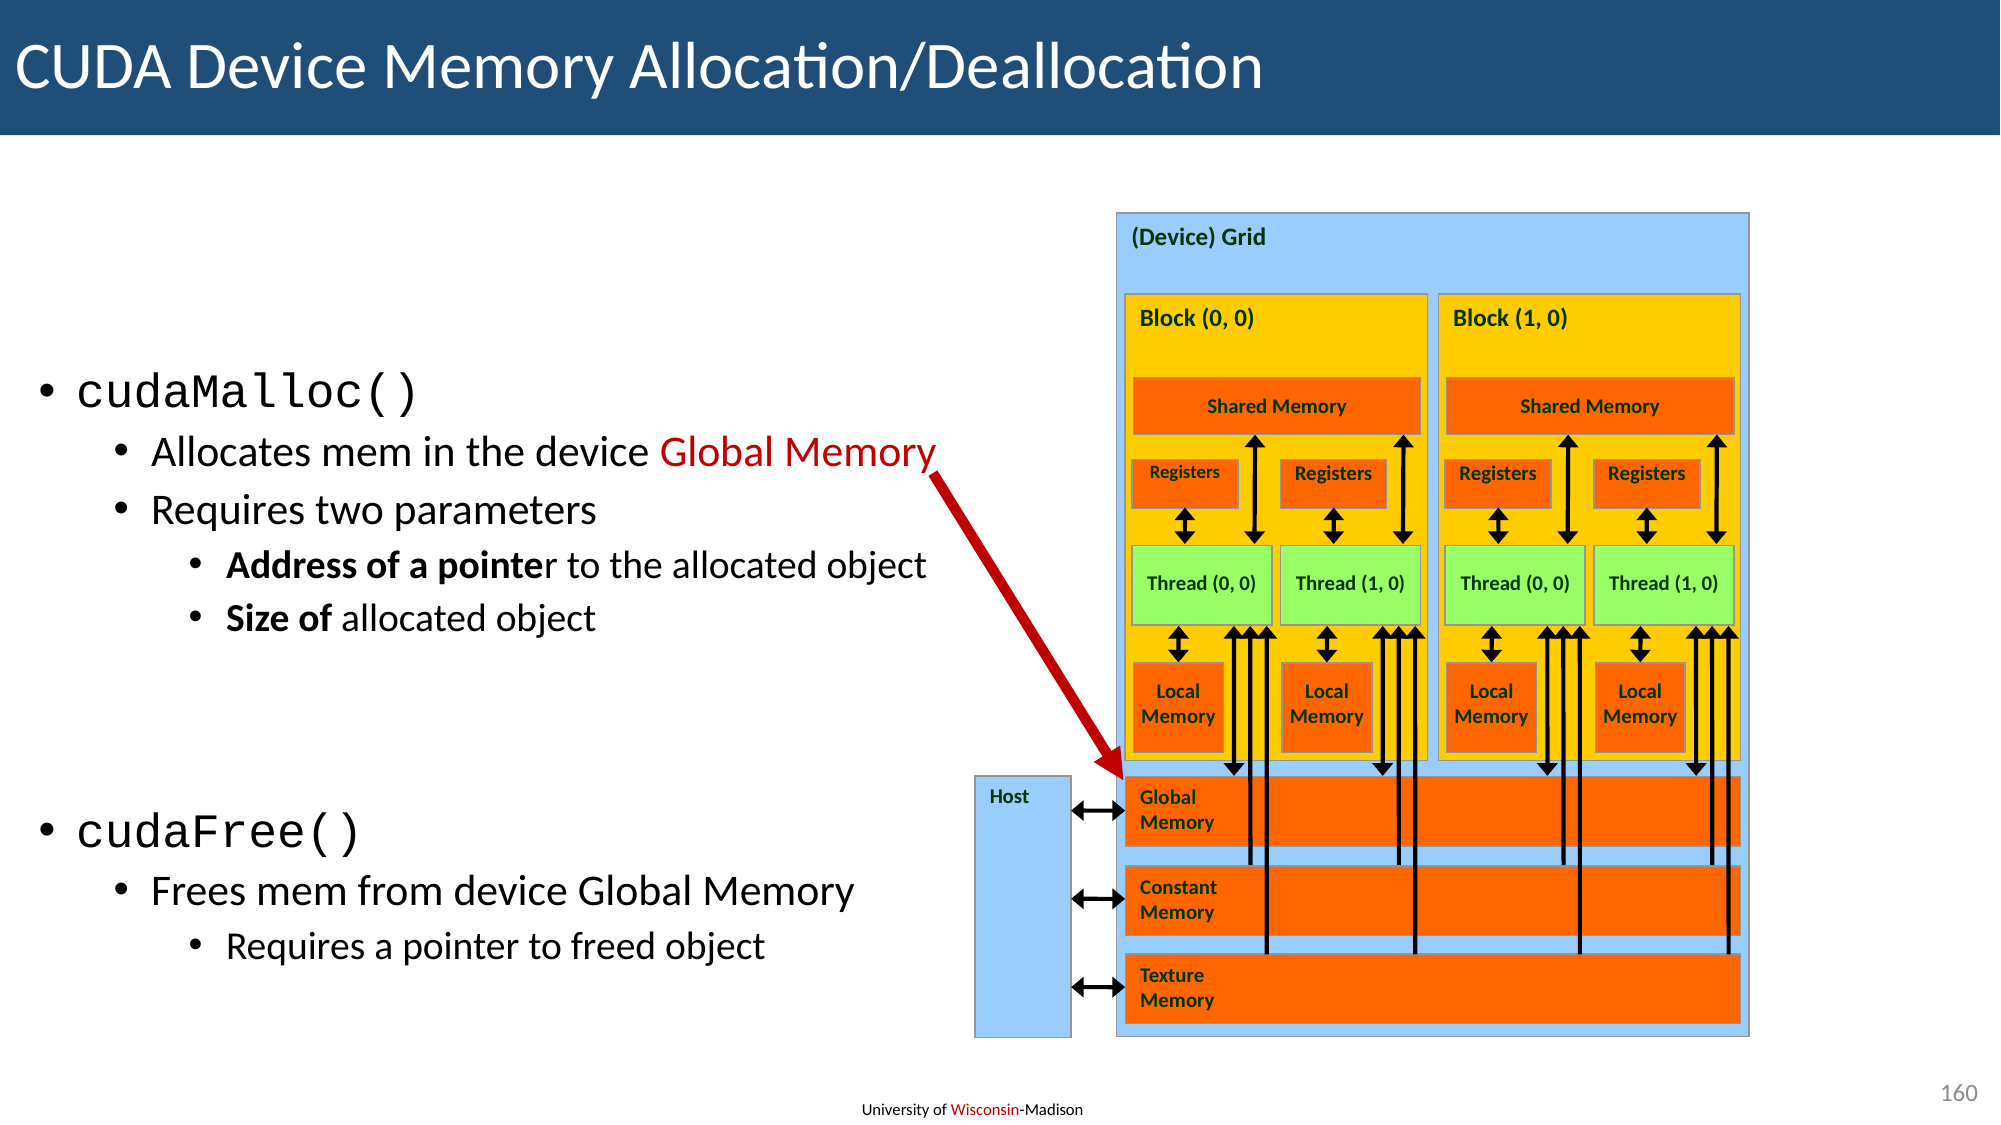

# CUDA Device Memory Allocation/Deallocation

(Device) Grid
Block (0, 0)
Block (1, 0)
Shared Memory
Shared Memory

Registers
Registers
Registers
Registers

Thread (0, 0)
Thread (1, 0)
Thread (0, 0)
Thread (1, 0)

Local
Memory
Local
Memory
Local
Memory
Local
Memory
Host
Global
Memory

Constant
Memory

Texture
Memory

cudaMalloc()
Allocates mem in the device Global Memory
Requires two parameters
Address of a pointer to the allocated object
Size of allocated object

cudaFree()
Frees mem from device Global Memory
Requires a pointer to freed object

160